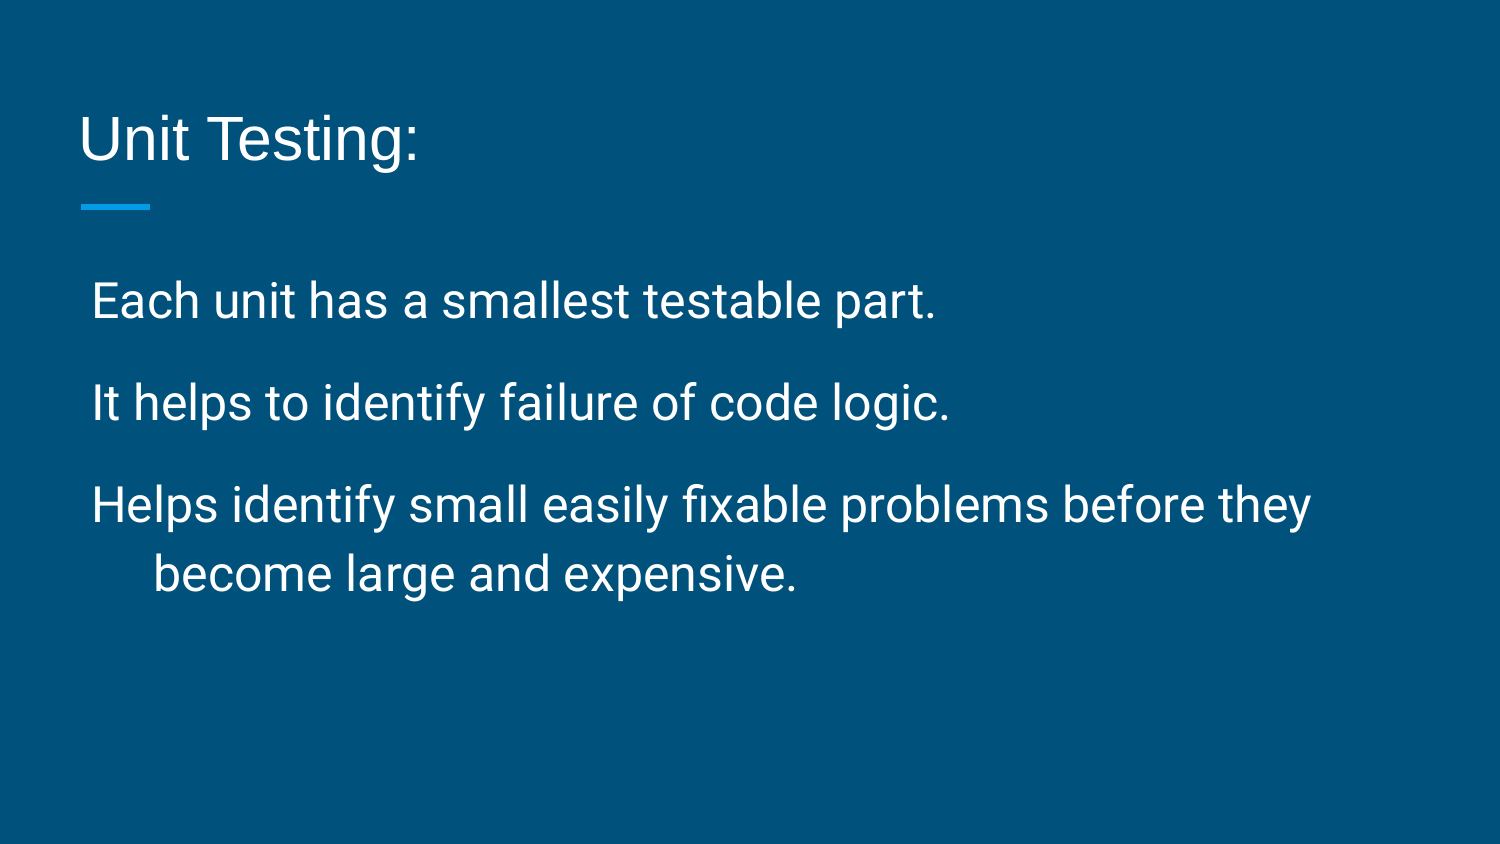

# Unit Testing:
Each unit has a smallest testable part.
It helps to identify failure of code logic.
Helps identify small easily fixable problems before they become large and expensive.